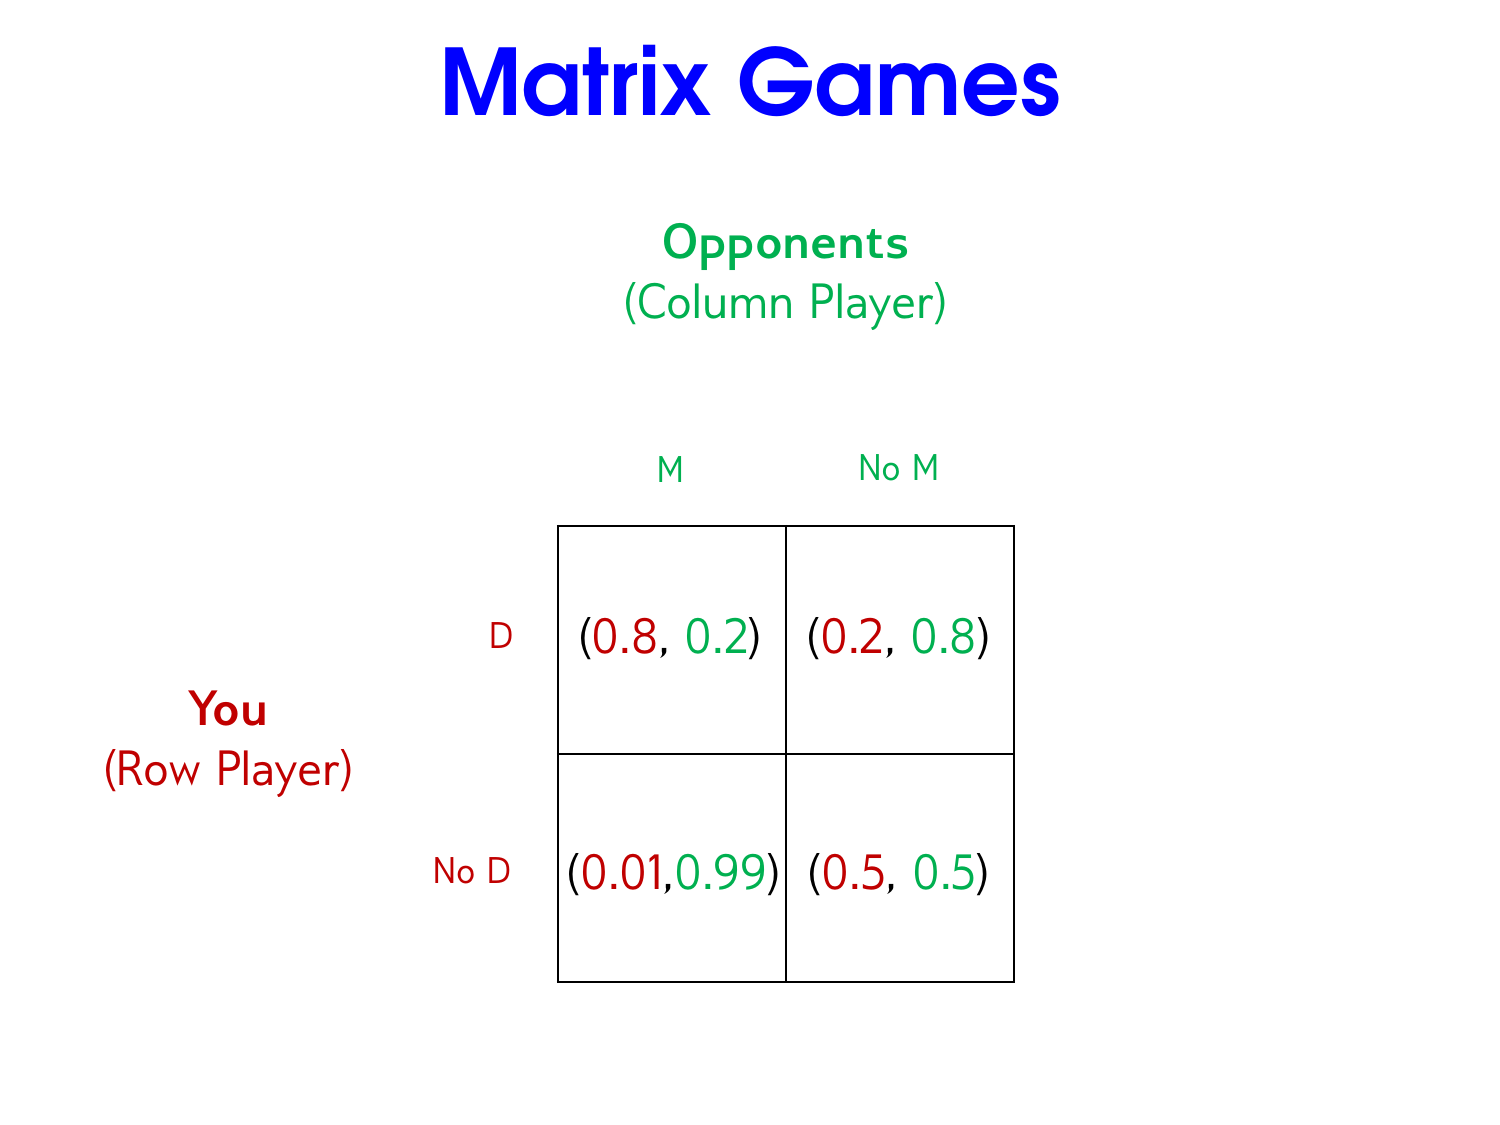

# Matrix Games
Opponents
(Column Player)
No M
M
|  |  |
| --- | --- |
|  |  |
(0.8, 0.2)
(0.2, 0.8)
D
You
(Row Player)
(0.01,0.99)
(0.5, 0.5)
No D